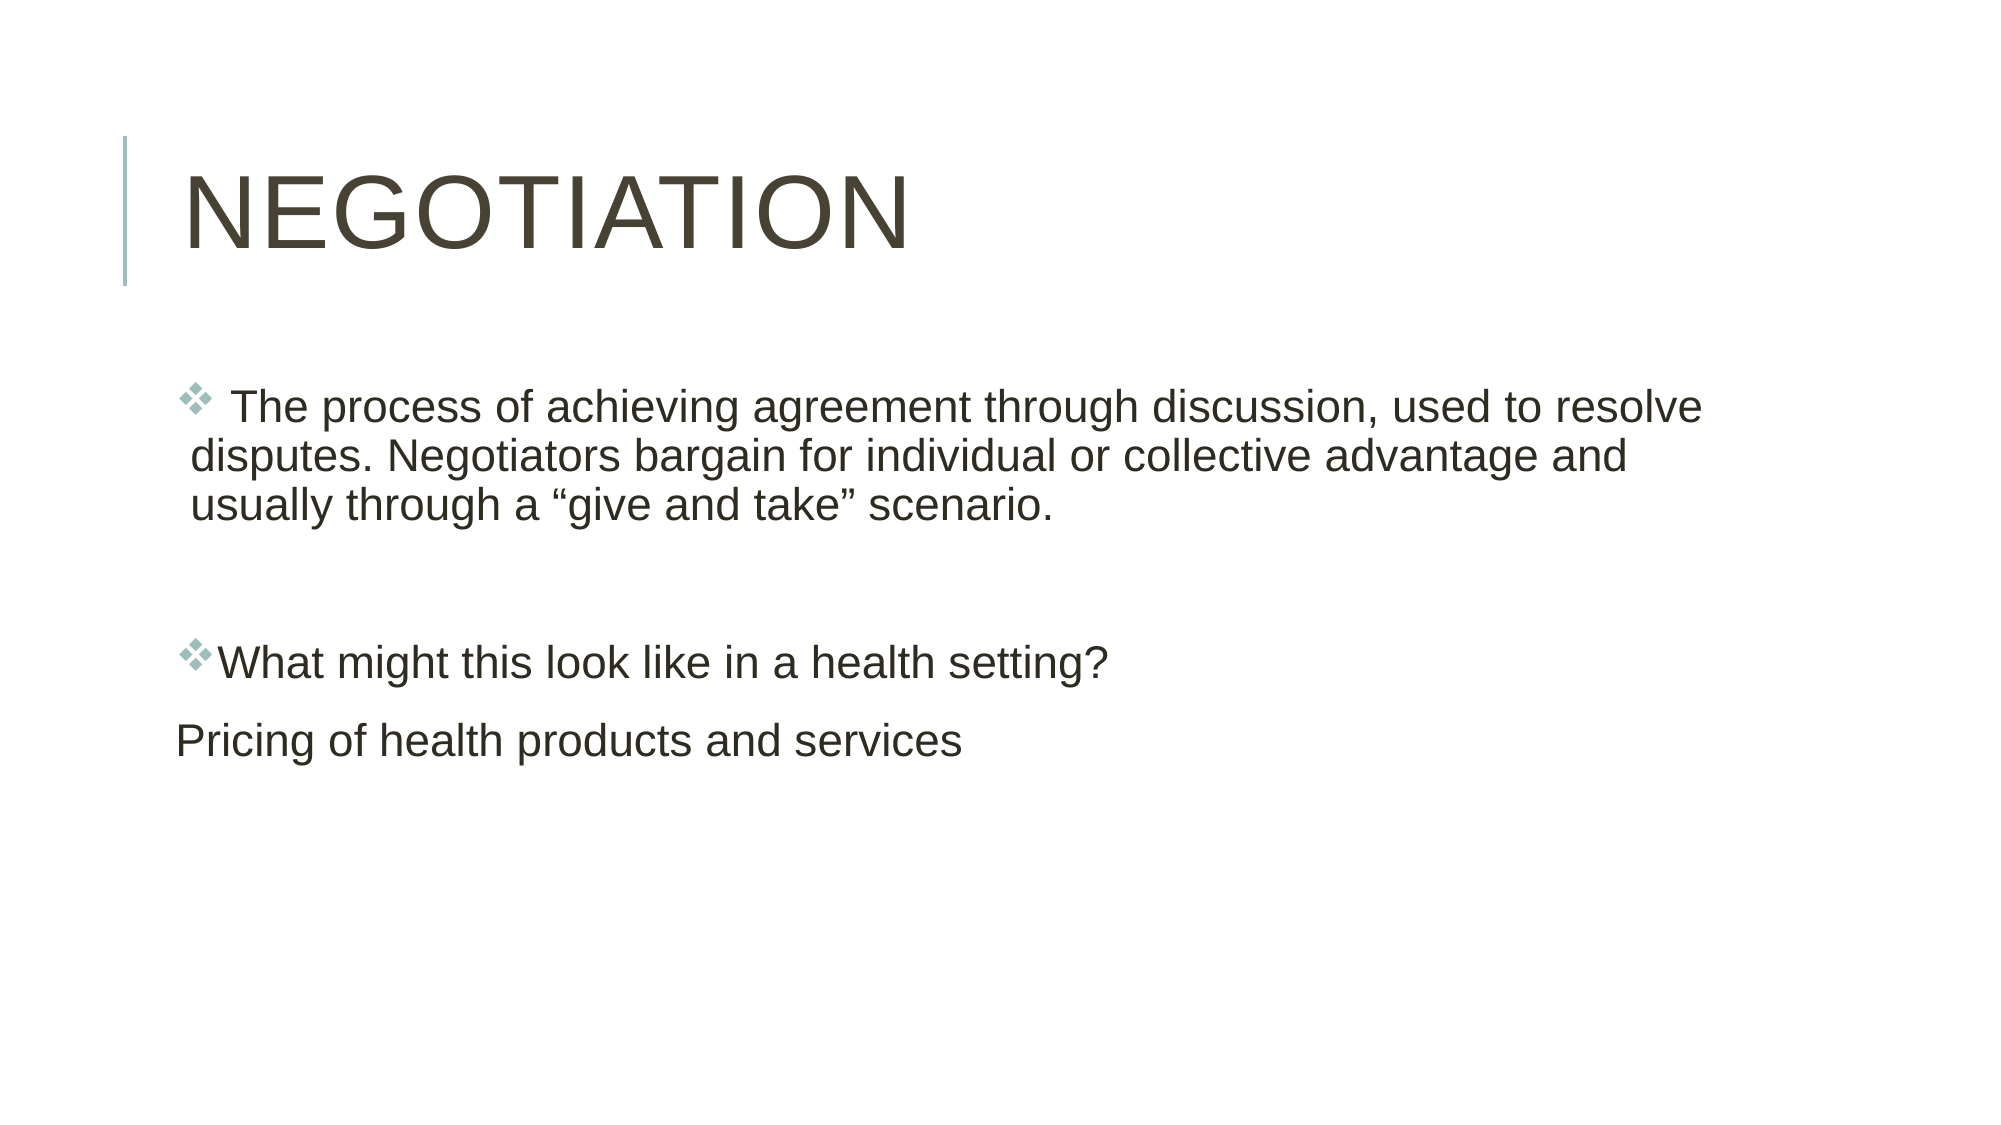

# negotiation
 The process of achieving agreement through discussion, used to resolve disputes. Negotiators bargain for individual or collective advantage and usually through a “give and take” scenario.

What might this look like in a health setting?
Pricing of health products and services